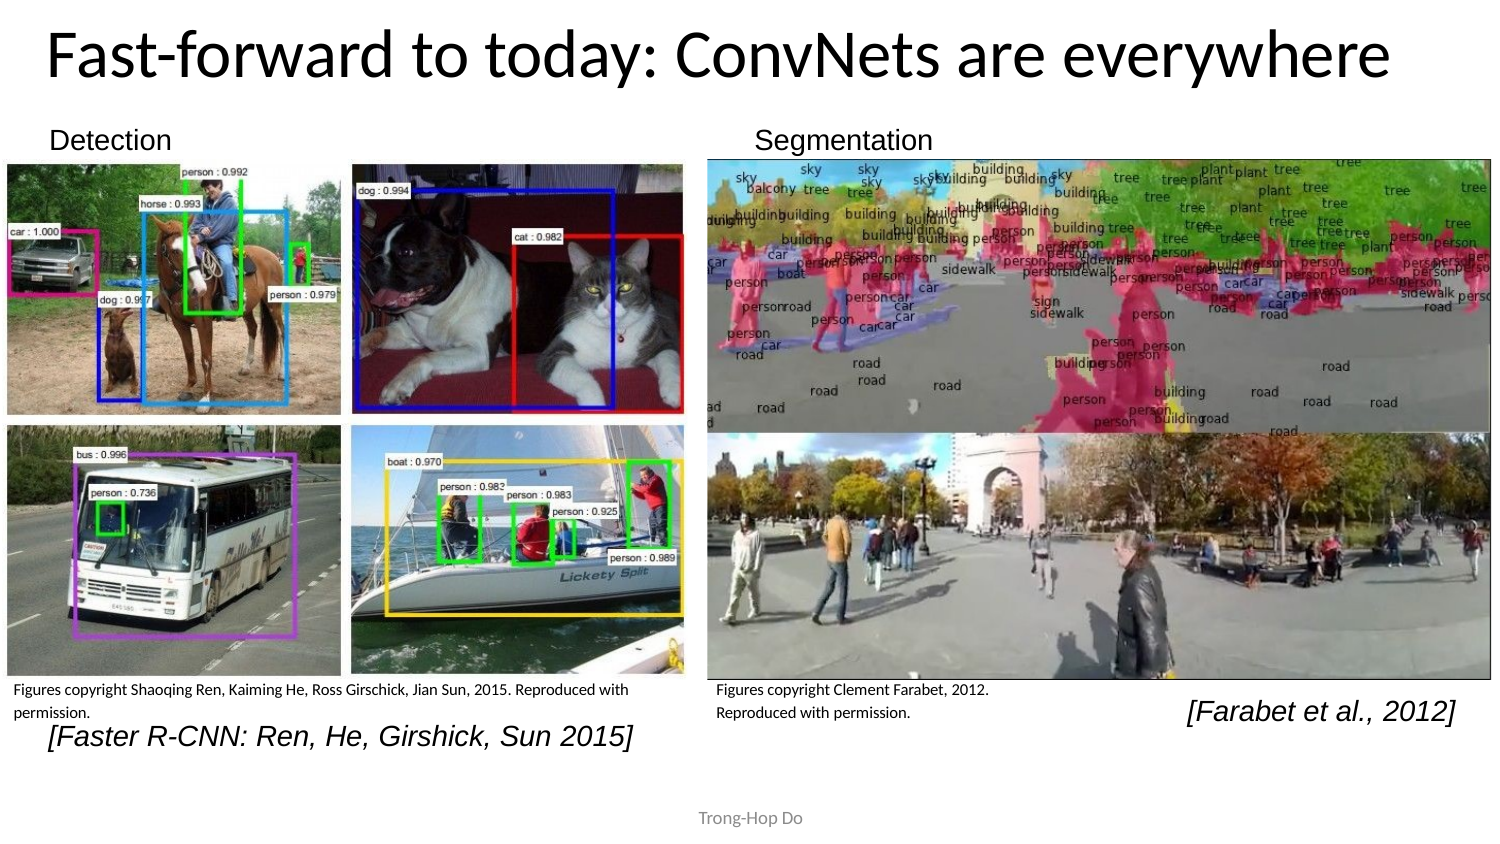

# Fast-forward to today: ConvNets are everywhere
Detection	Segmentation

Figures copyright Shaoqing Ren, Kaiming He, Ross Girschick, Jian Sun, 2015. Reproduced with  permission.
[Faster R-CNN: Ren, He, Girshick, Sun 2015]
Figures copyright Clement Farabet, 2012.  Reproduced with permission.
[Farabet et al., 2012]
Trong-Hop Do